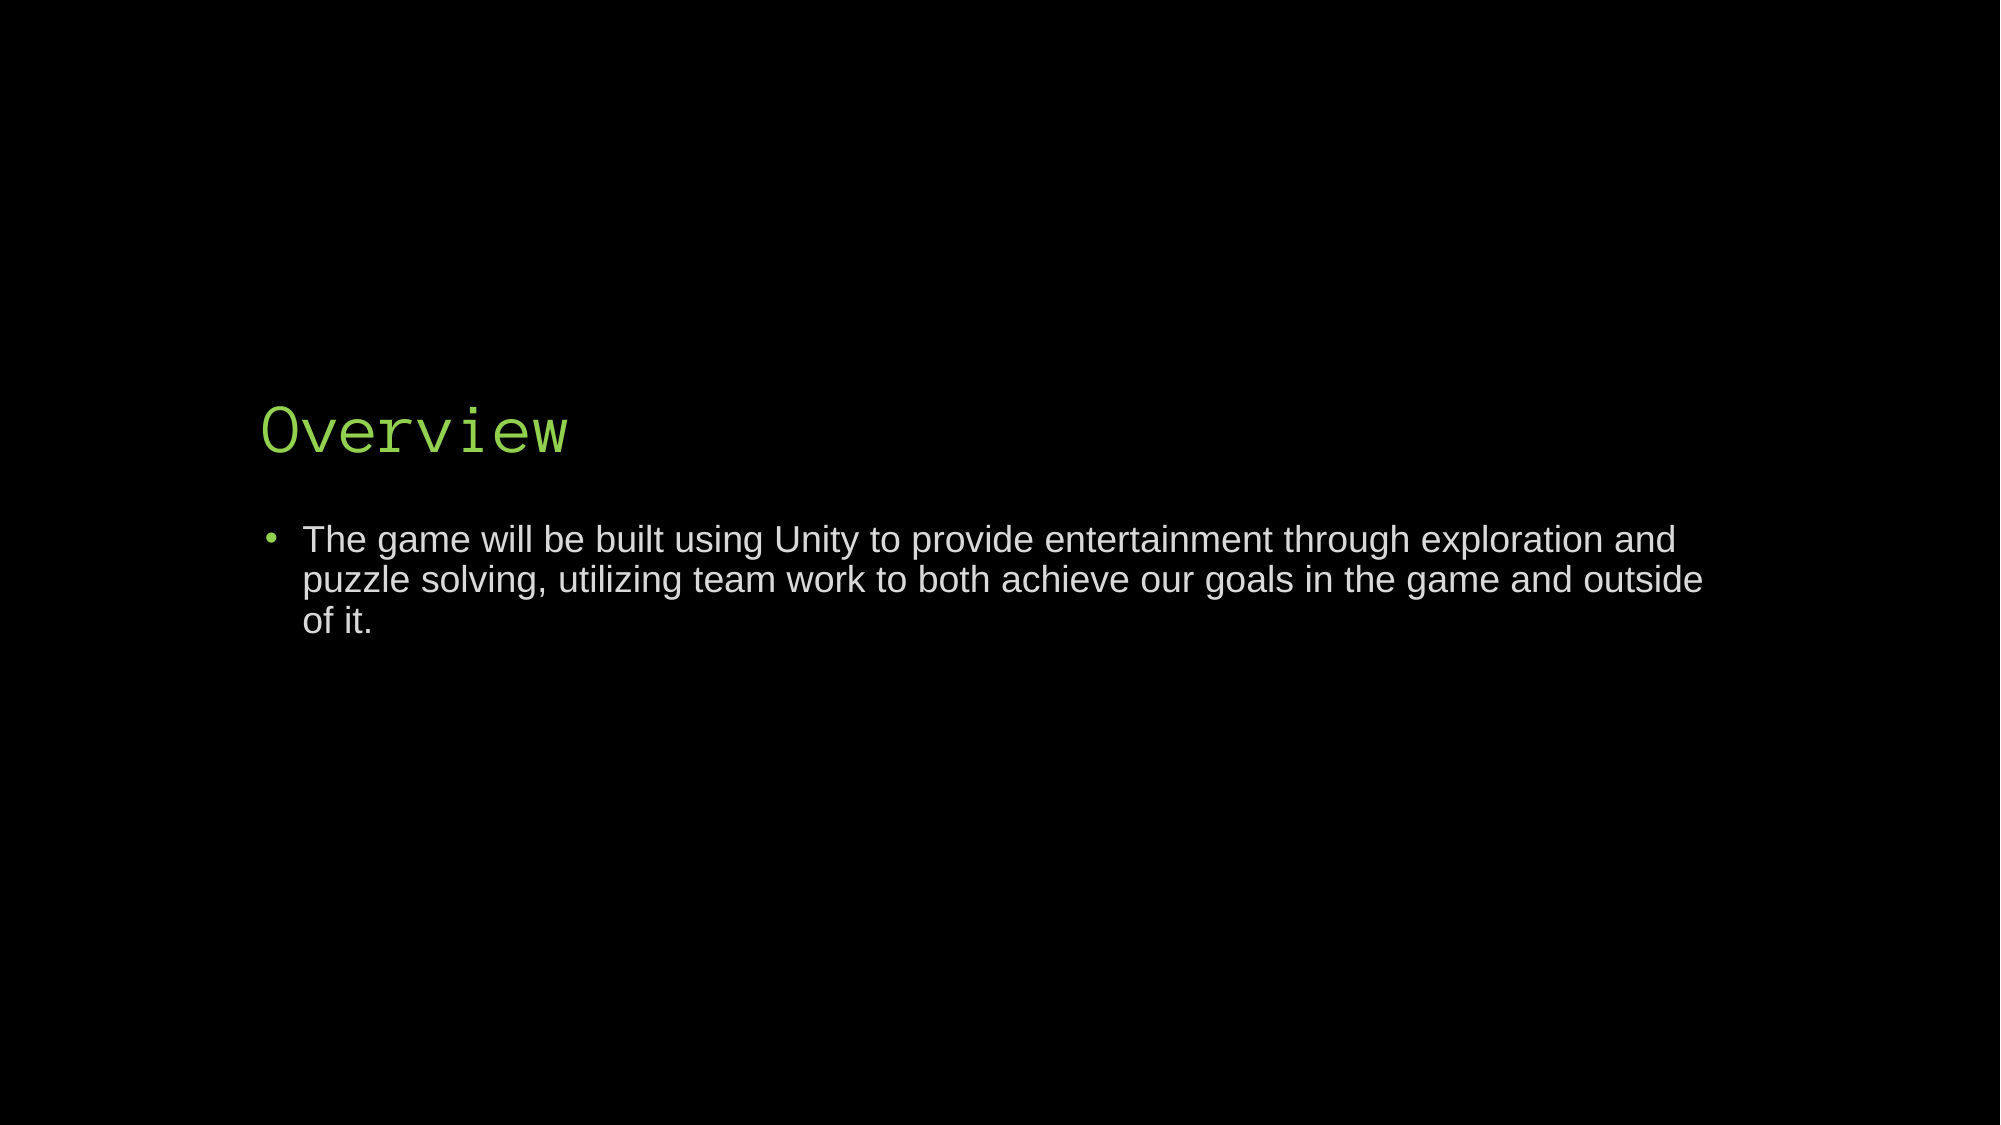

# Overview
The game will be built using Unity to provide entertainment through exploration and puzzle solving, utilizing team work to both achieve our goals in the game and outside of it.